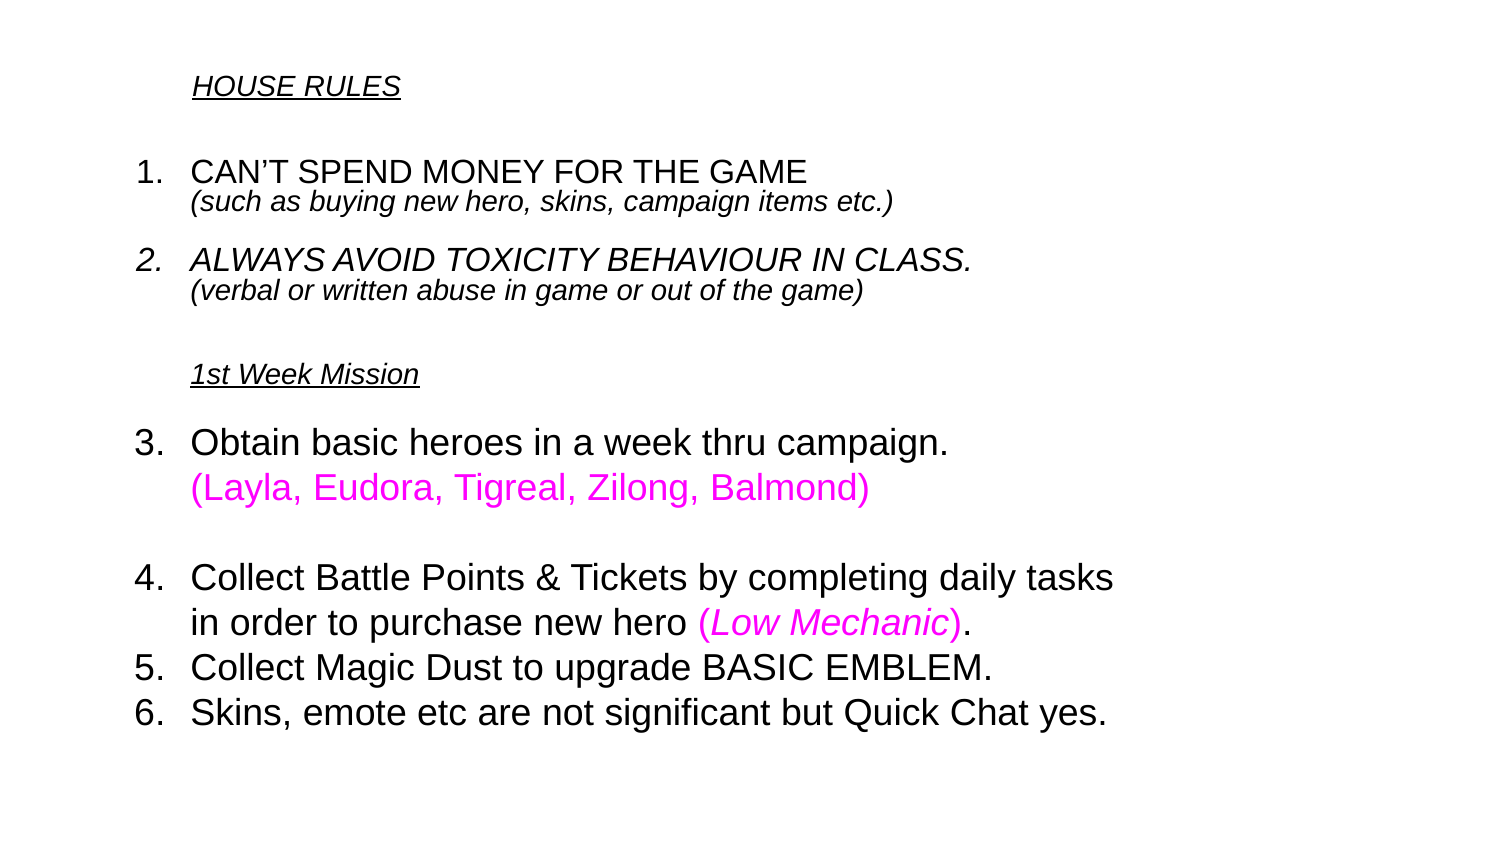

# HOUSE RULES
CAN’T SPEND MONEY FOR THE GAME
(such as buying new hero, skins, campaign items etc.)

ALWAYS AVOID TOXICITY BEHAVIOUR IN CLASS.
(verbal or written abuse in game or out of the game)

1st Week Mission

Obtain basic heroes in a week thru campaign.
(Layla, Eudora, Tigreal, Zilong, Balmond)

Collect Battle Points & Tickets by completing daily tasks
in order to purchase new hero (Low Mechanic).
Collect Magic Dust to upgrade BASIC EMBLEM.
Skins, emote etc are not significant but Quick Chat yes.